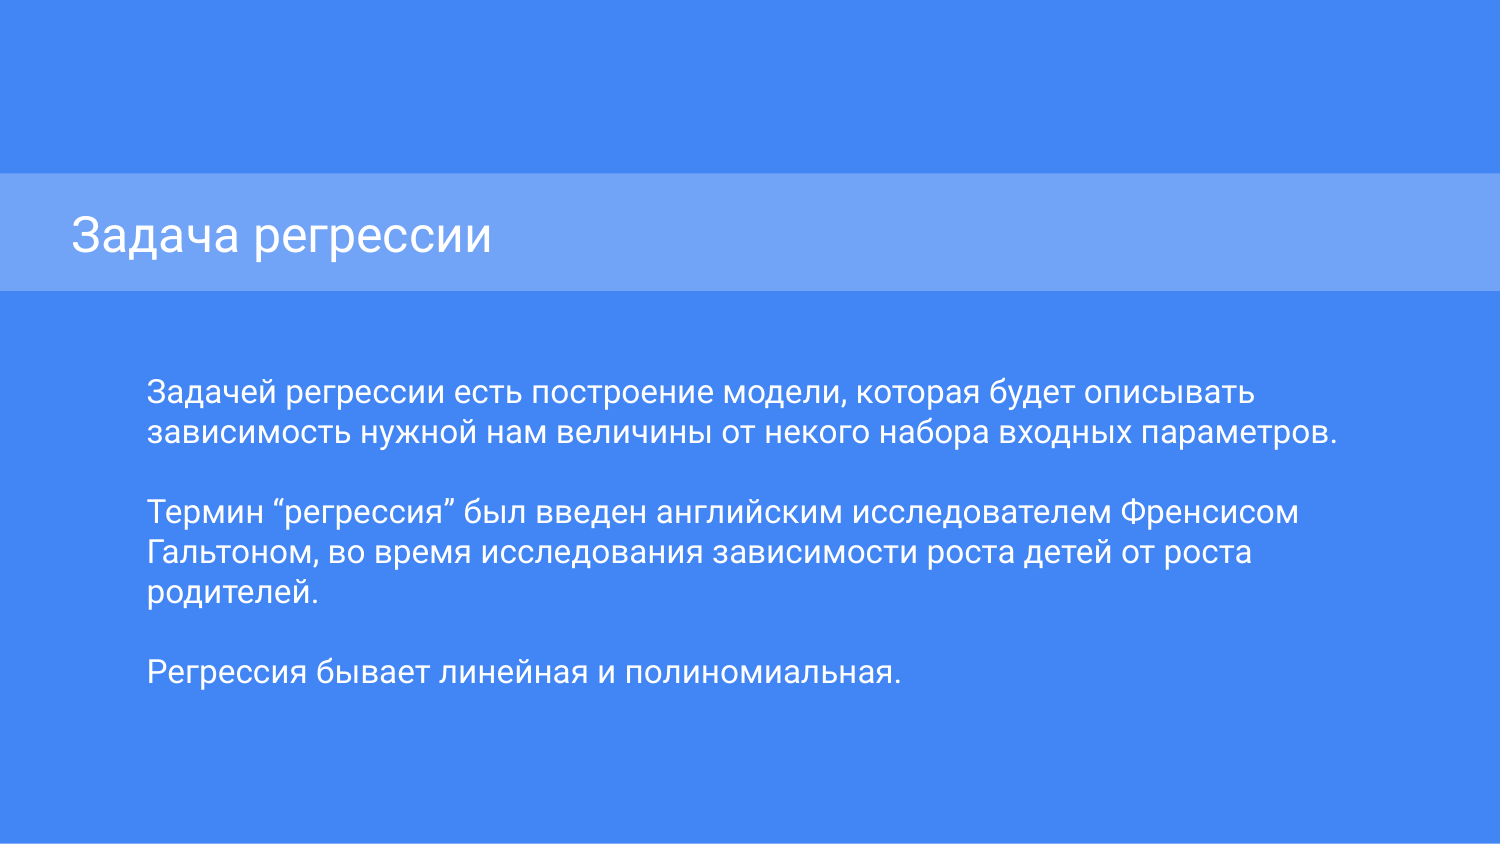

# Задача регрессии

Задачей регрессии есть построение модели, которая будет описывать зависимость нужной нам величины от некого набора входных параметров.

Термин “регрессия” был введен английским исследователем Френсисом Гальтоном, во время исследования зависимости роста детей от роста родителей.

Регрессия бывает линейная и полиномиальная.